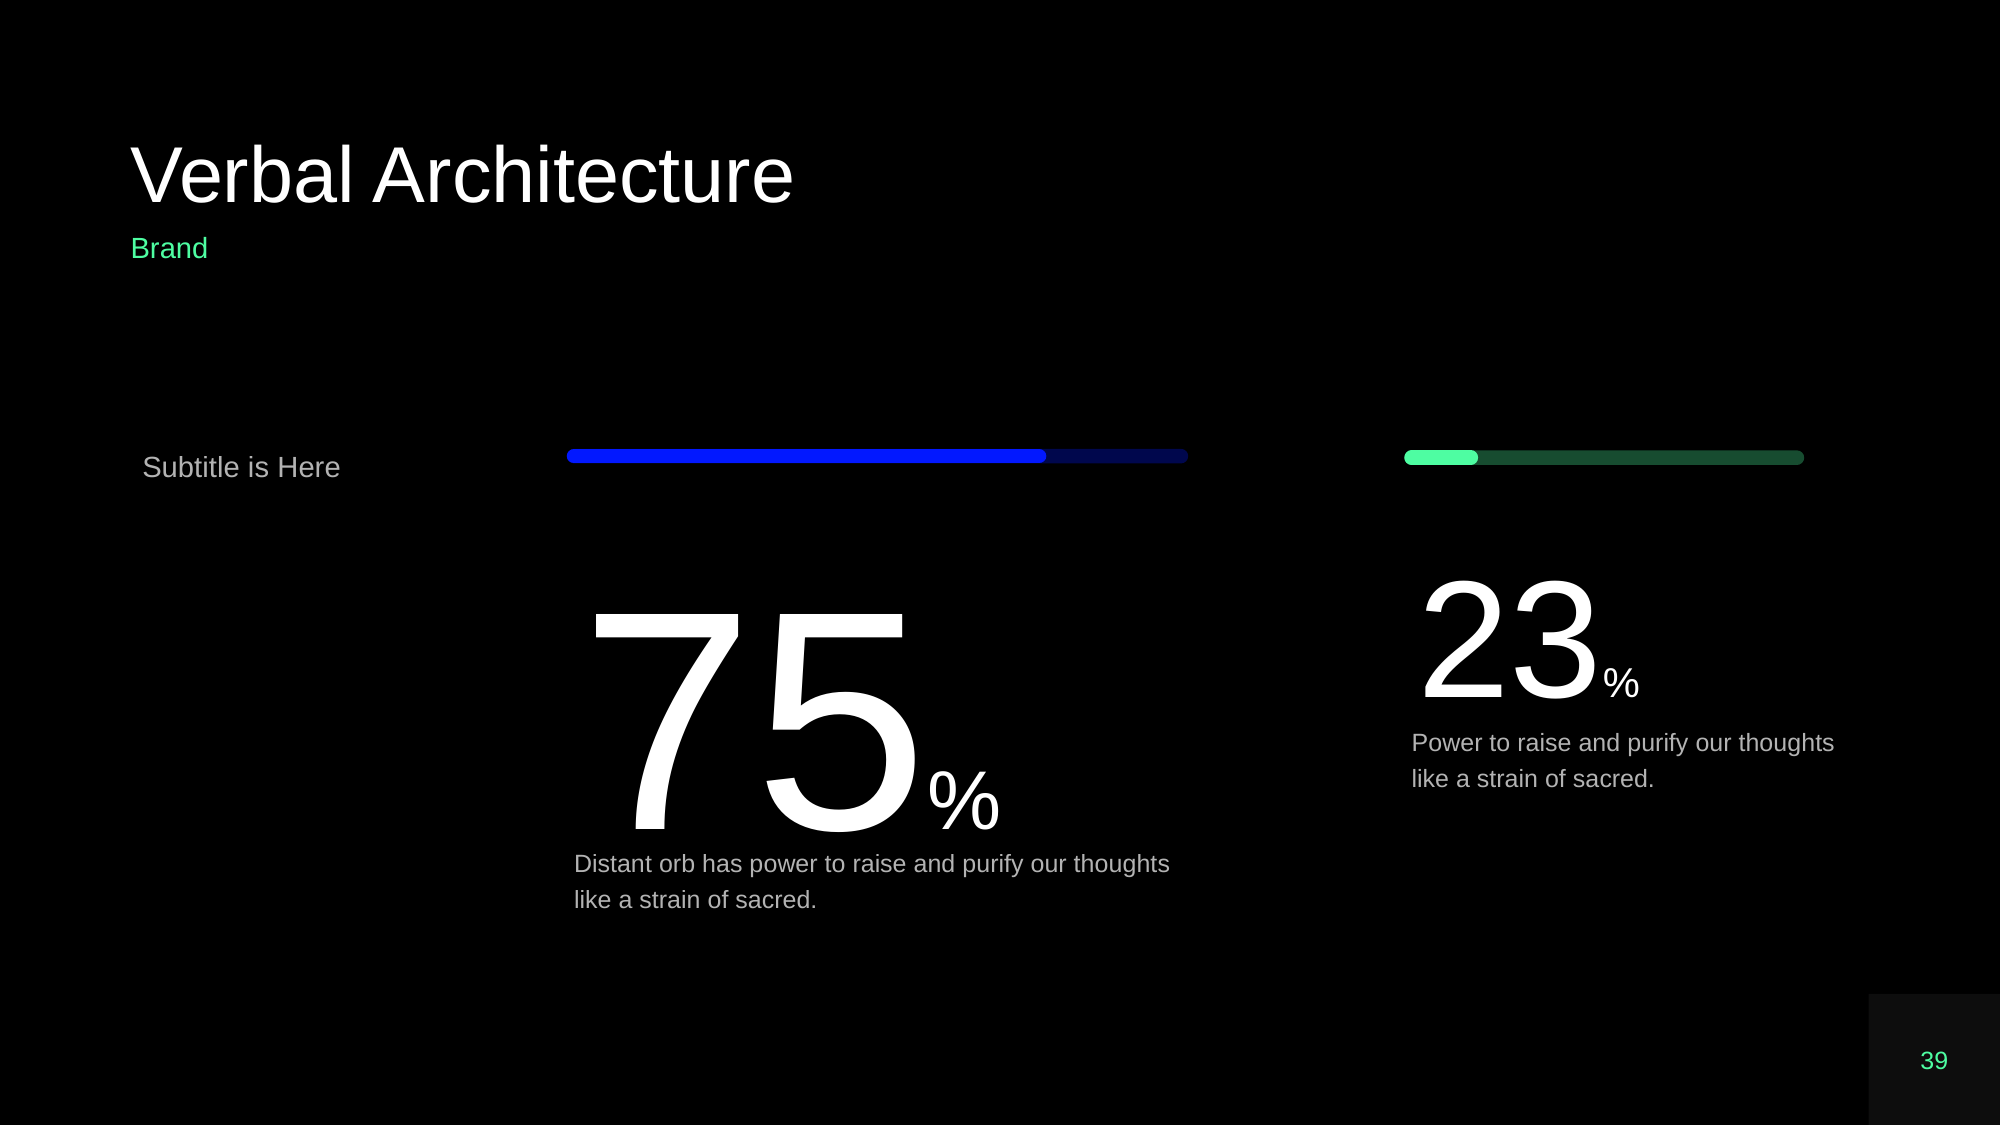

# Verbal Architecture
Brand
Subtitle is Here
75%
23%
Power to raise and purify our thoughts like a strain of sacred.
Distant orb has power to raise and purify our thoughts like a strain of sacred.
39